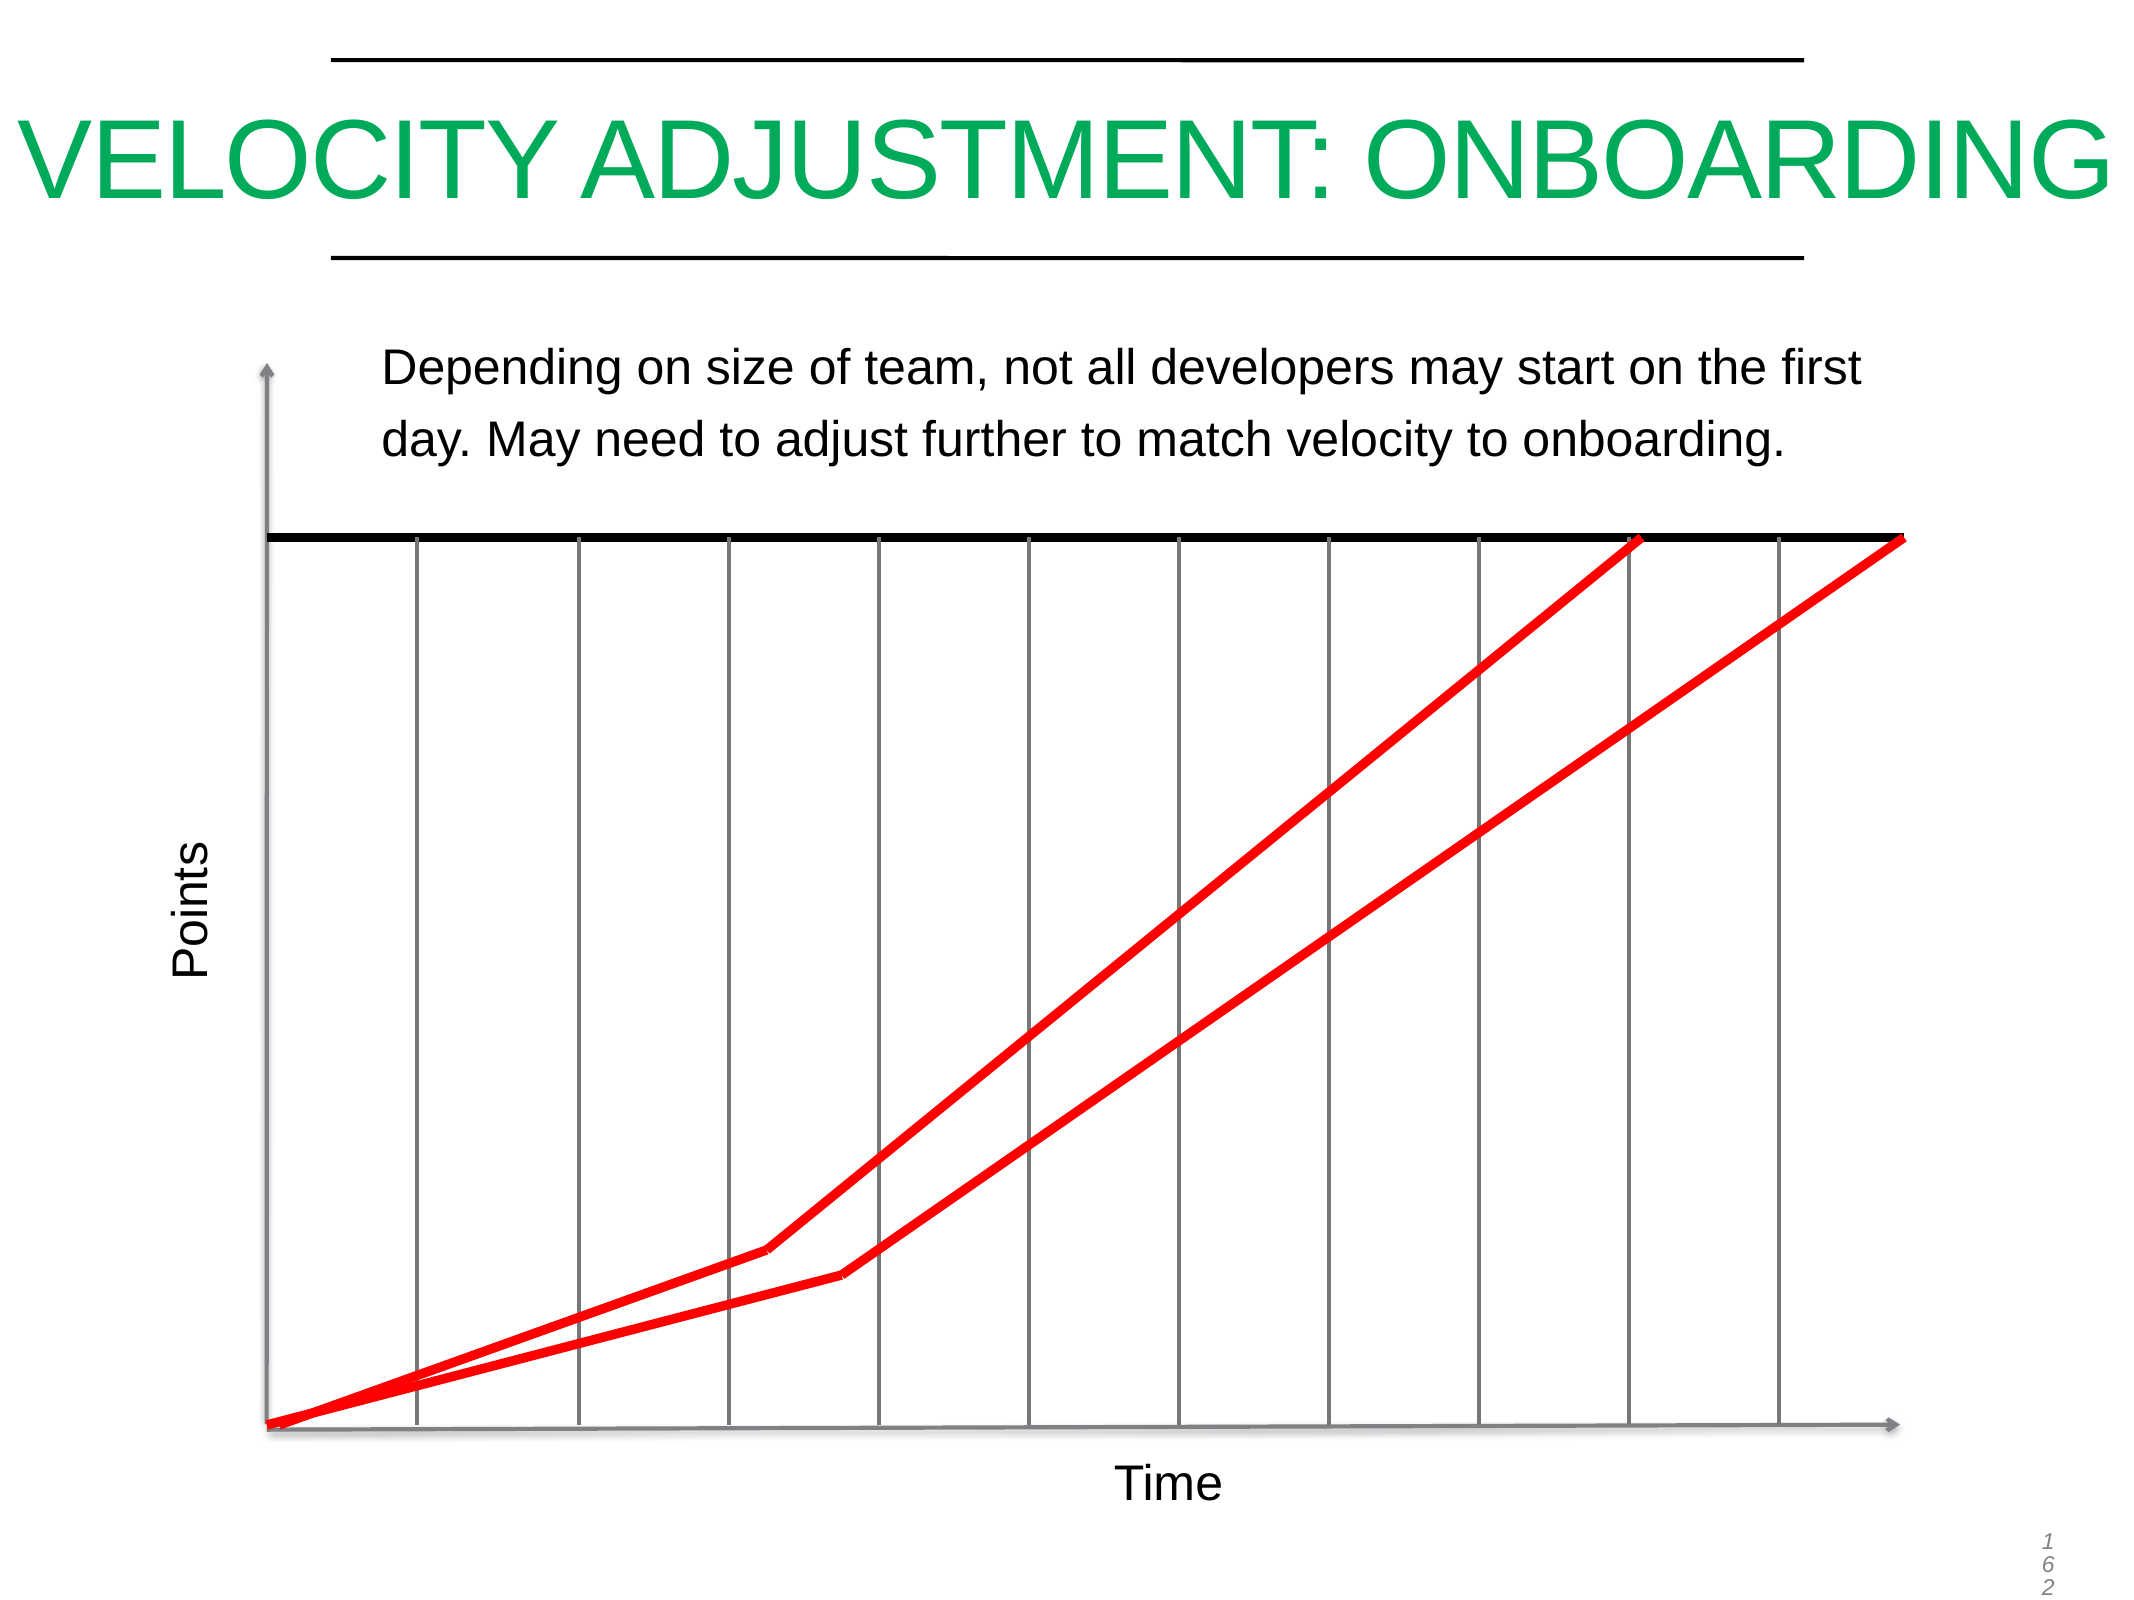

# Velocity Adjustment: onboarding
Depending on size of team, not all developers may start on the first day. May need to adjust further to match velocity to onboarding.
Points
Time
162